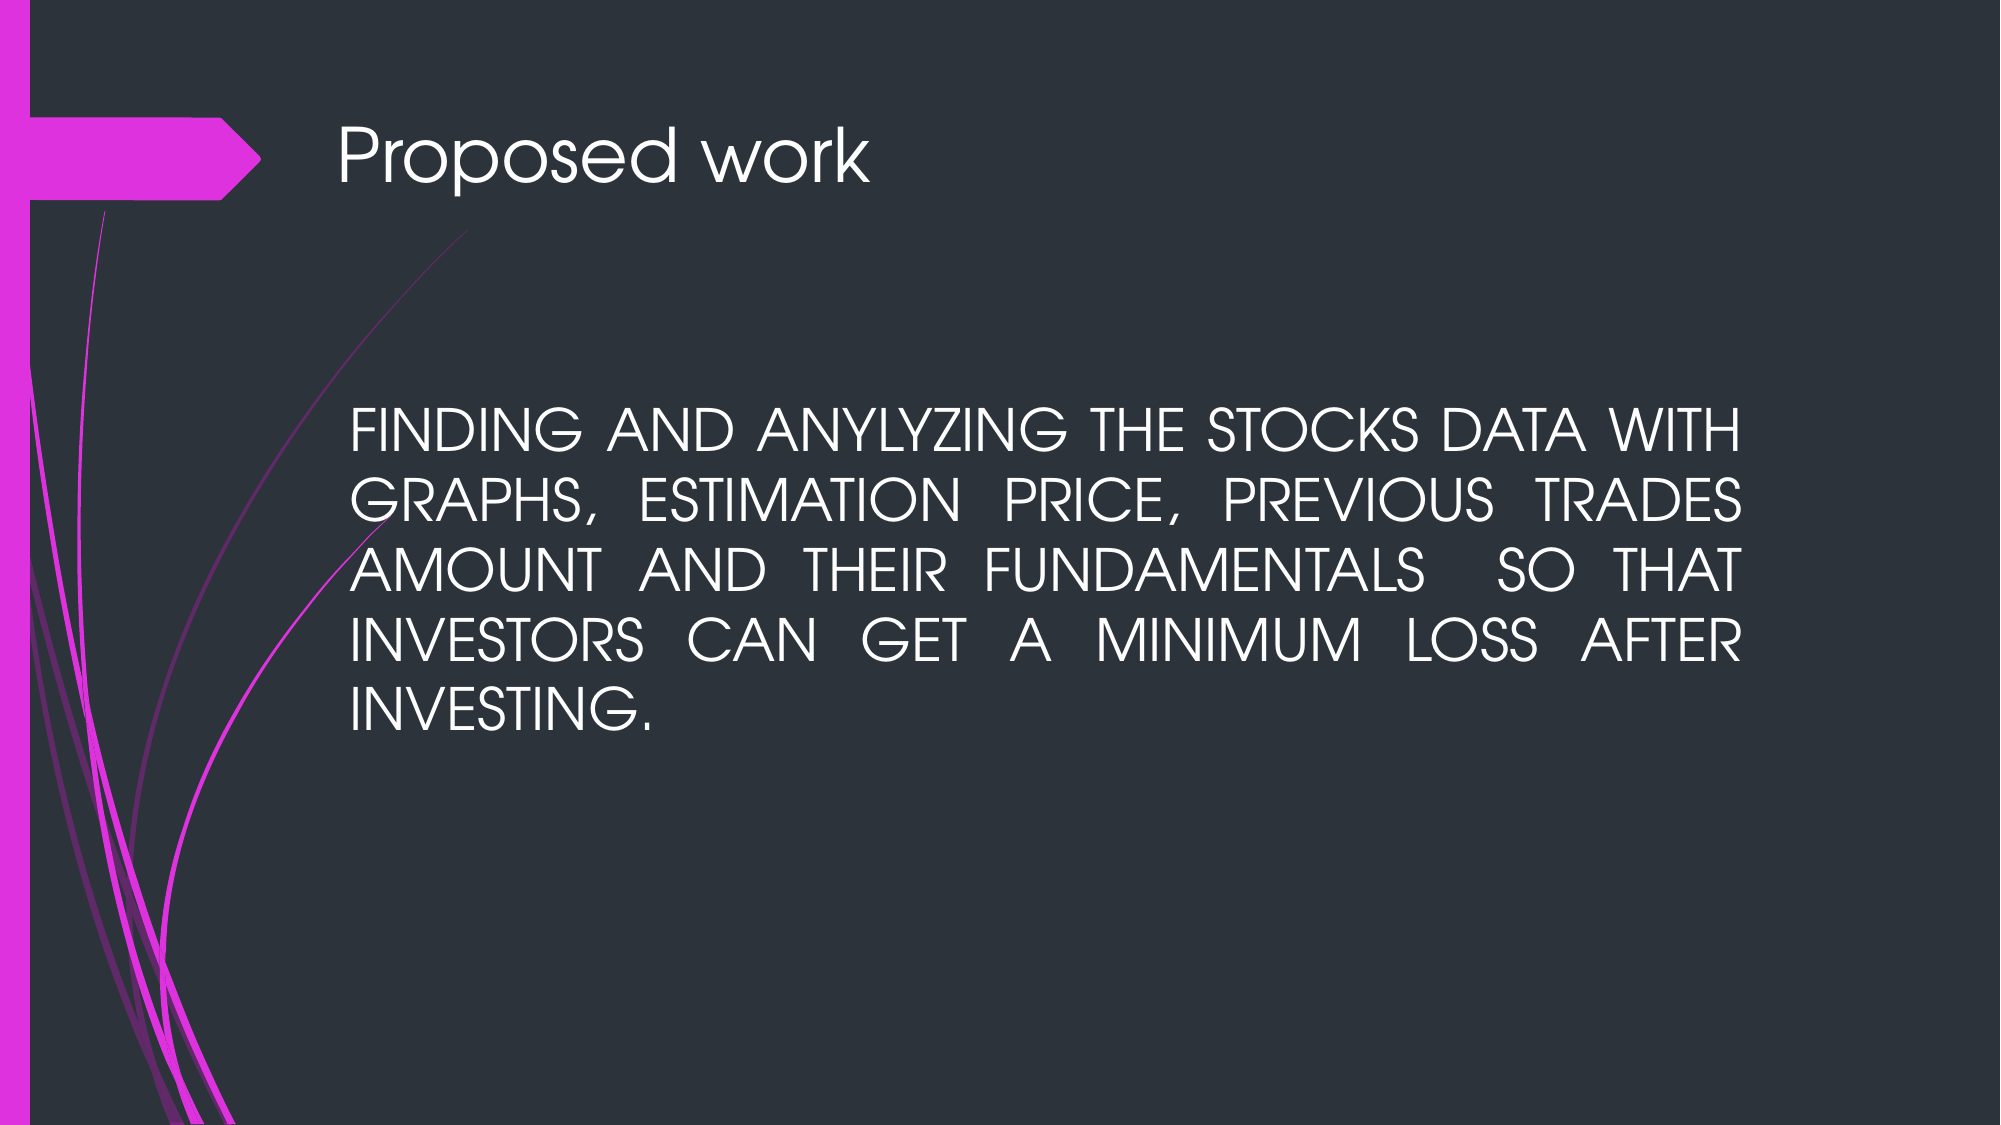

# Proposed work

FINDING AND ANYLYZING THE STOCKS DATA WITH GRAPHS, ESTIMATION PRICE, PREVIOUS TRADES AMOUNT AND THEIR FUNDAMENTALS  SO THAT INVESTORS CAN GET A MINIMUM LOSS AFTER INVESTING.